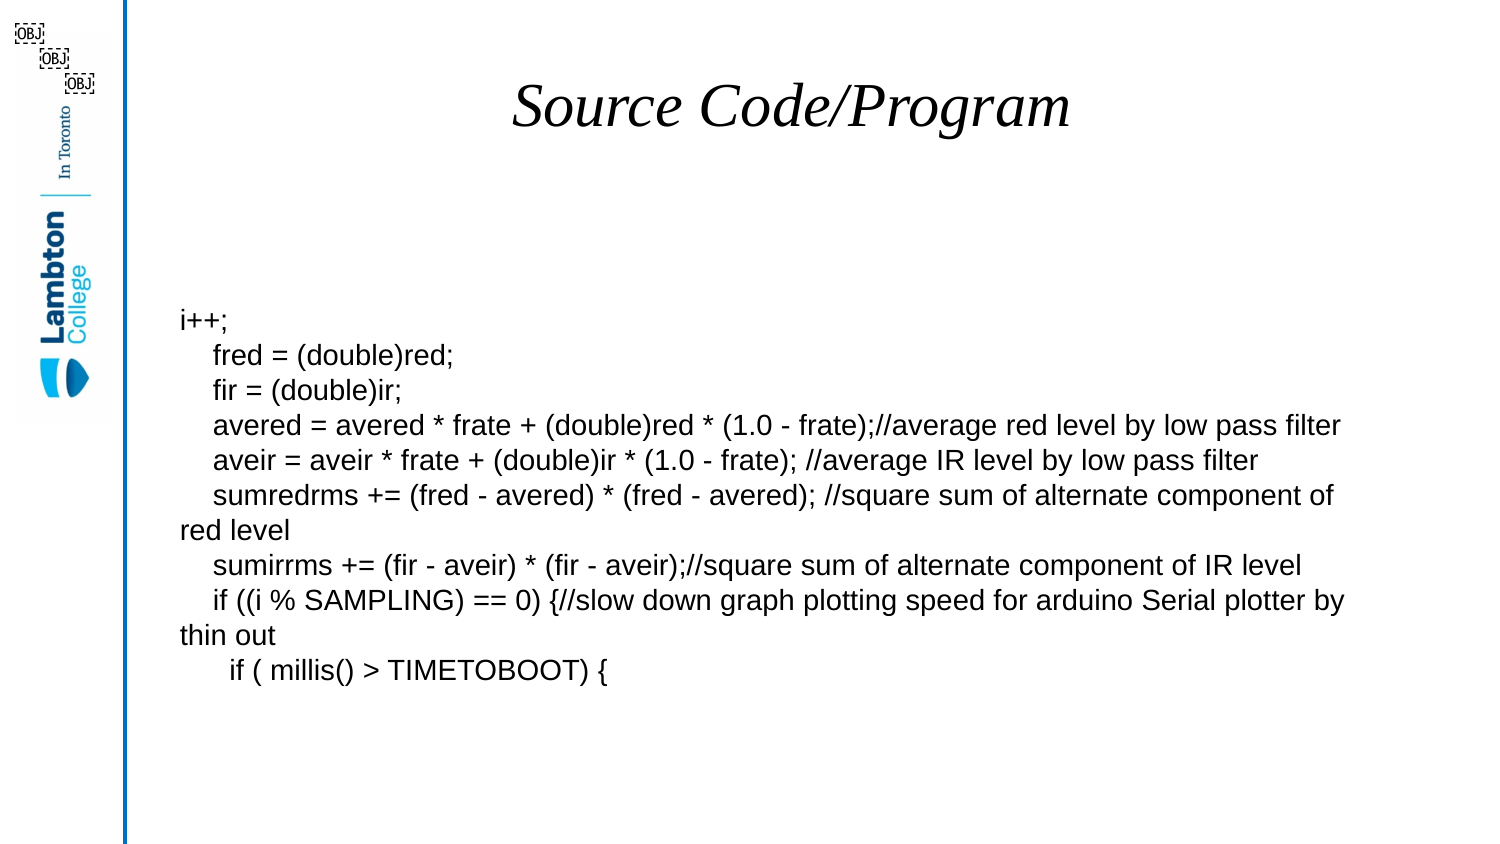

￼
￼
# Source Code/Program
￼

i++;
    fred = (double)red;
    fir = (double)ir;
    avered = avered * frate + (double)red * (1.0 - frate);//average red level by low pass filter
    aveir = aveir * frate + (double)ir * (1.0 - frate); //average IR level by low pass filter
    sumredrms += (fred - avered) * (fred - avered); //square sum of alternate component of red level
    sumirrms += (fir - aveir) * (fir - aveir);//square sum of alternate component of IR level
    if ((i % SAMPLING) == 0) {//slow down graph plotting speed for arduino Serial plotter by thin out
      if ( millis() > TIMETOBOOT) {